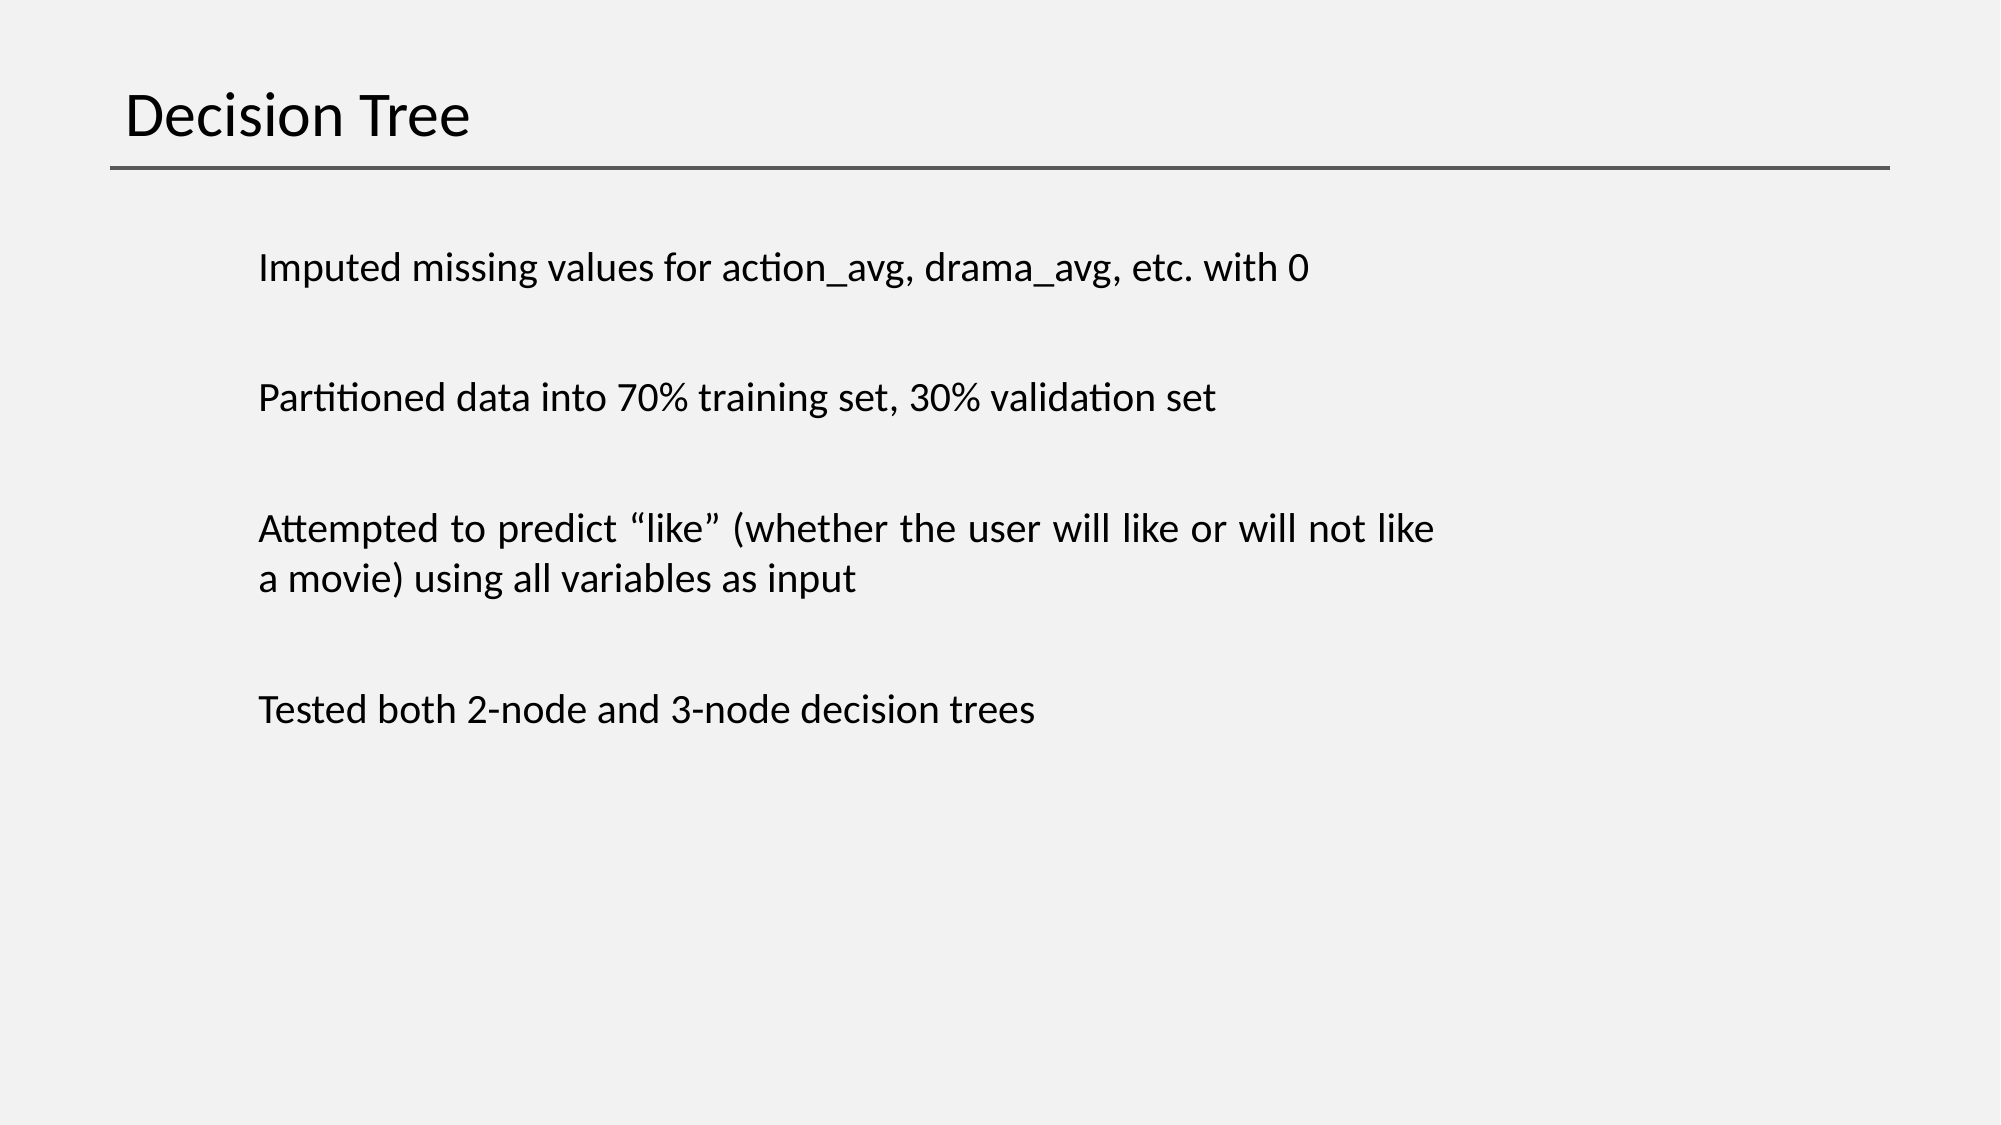

Decision Tree
Imputed missing values for action_avg, drama_avg, etc. with 0
Partitioned data into 70% training set, 30% validation set
Attempted to predict “like” (whether the user will like or will not like a movie) using all variables as input
Tested both 2-node and 3-node decision trees